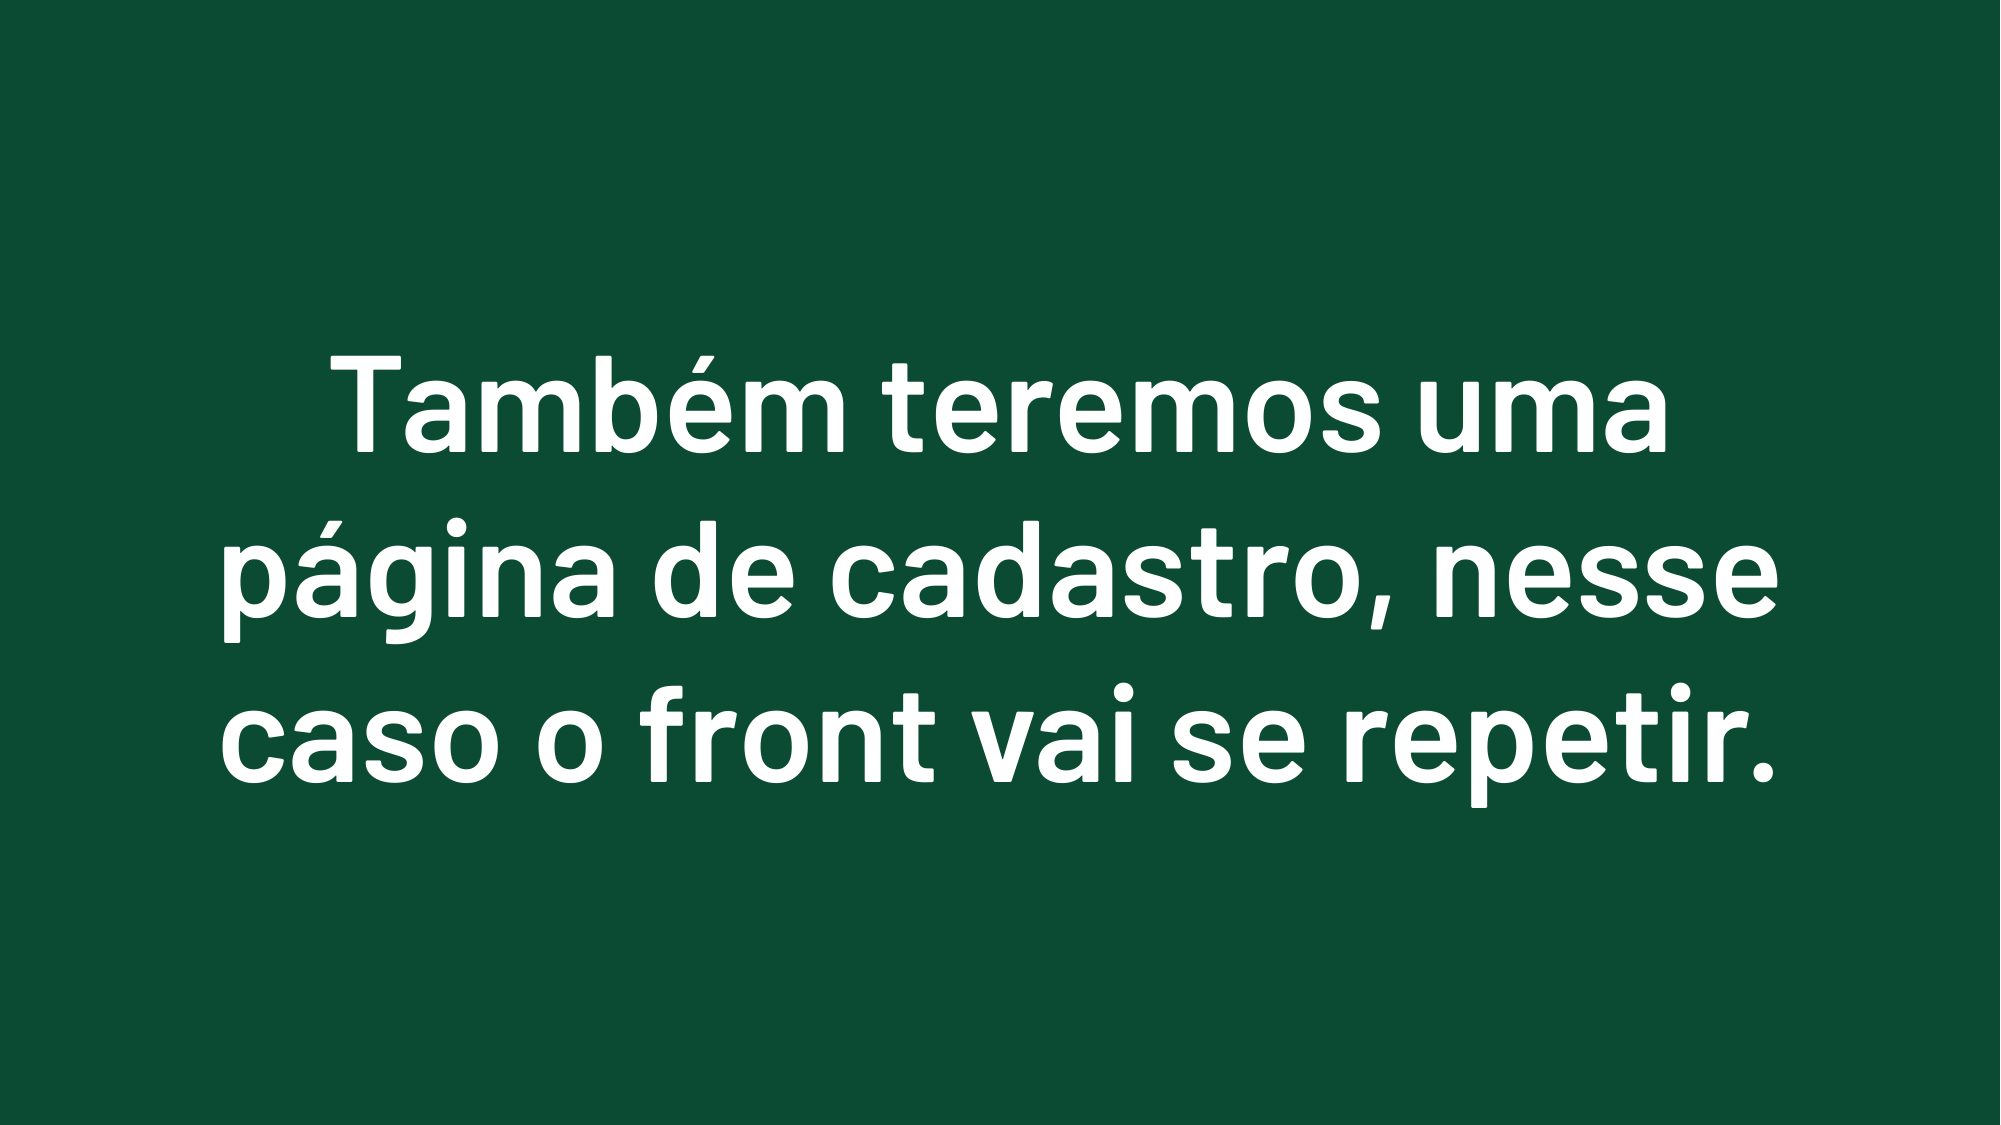

Também teremos uma página de cadastro, nesse caso o front vai se repetir.